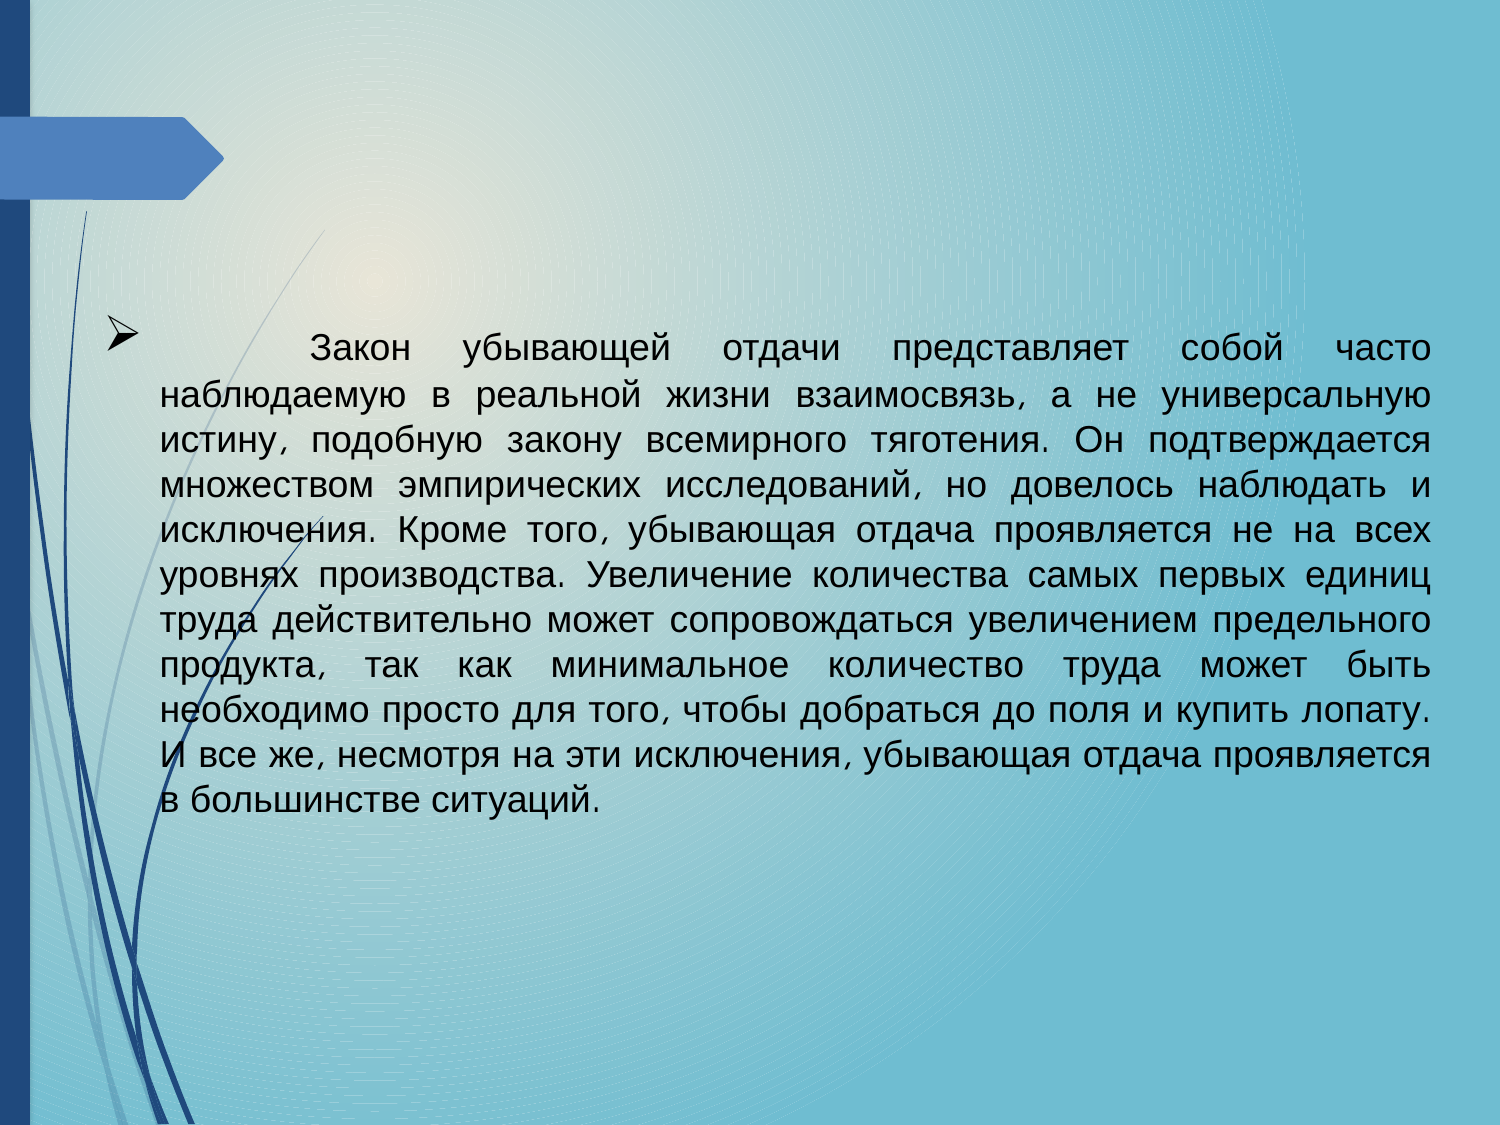

Закон убывающей отдачи представляет собой часто наблюдаемую в реальной жизни взаимосвязь, а не универсальную истину, подобную закону всемирного тяготения. Он подтверждается множеством эмпирических исследований, но довелось наблюдать и исключения. Кроме того, убывающая отдача проявляется не на всех уровнях производства. Увеличение количества самых первых единиц труда действительно может сопровождаться увеличением предельного продукта, так как минимальное количество труда может быть необходимо просто для того, чтобы добраться до поля и купить лопату. И все же, несмотря на эти исключения, убывающая отдача проявляется в большинстве ситуаций.